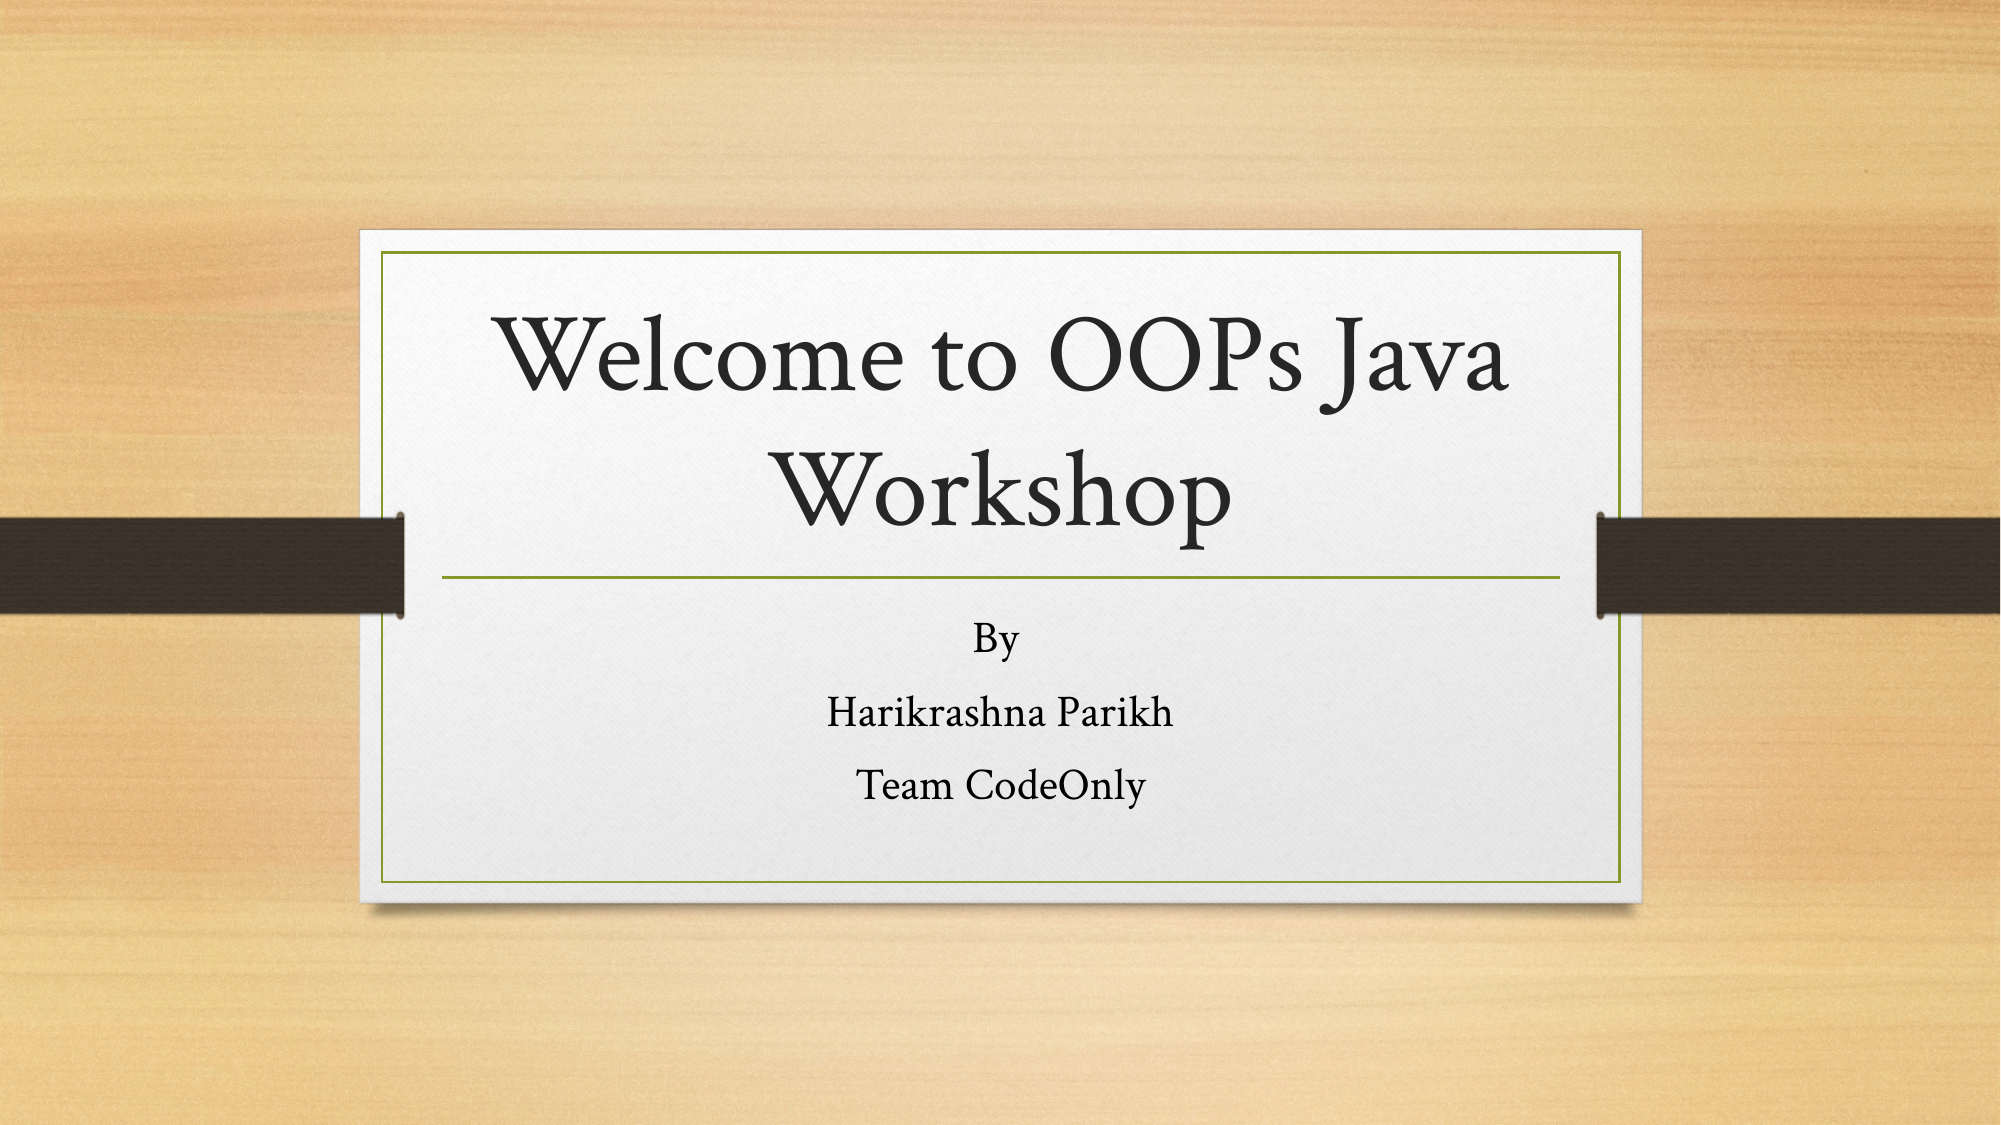

# Welcome to OOPs Java Workshop
By
Harikrashna Parikh
Team CodeOnly